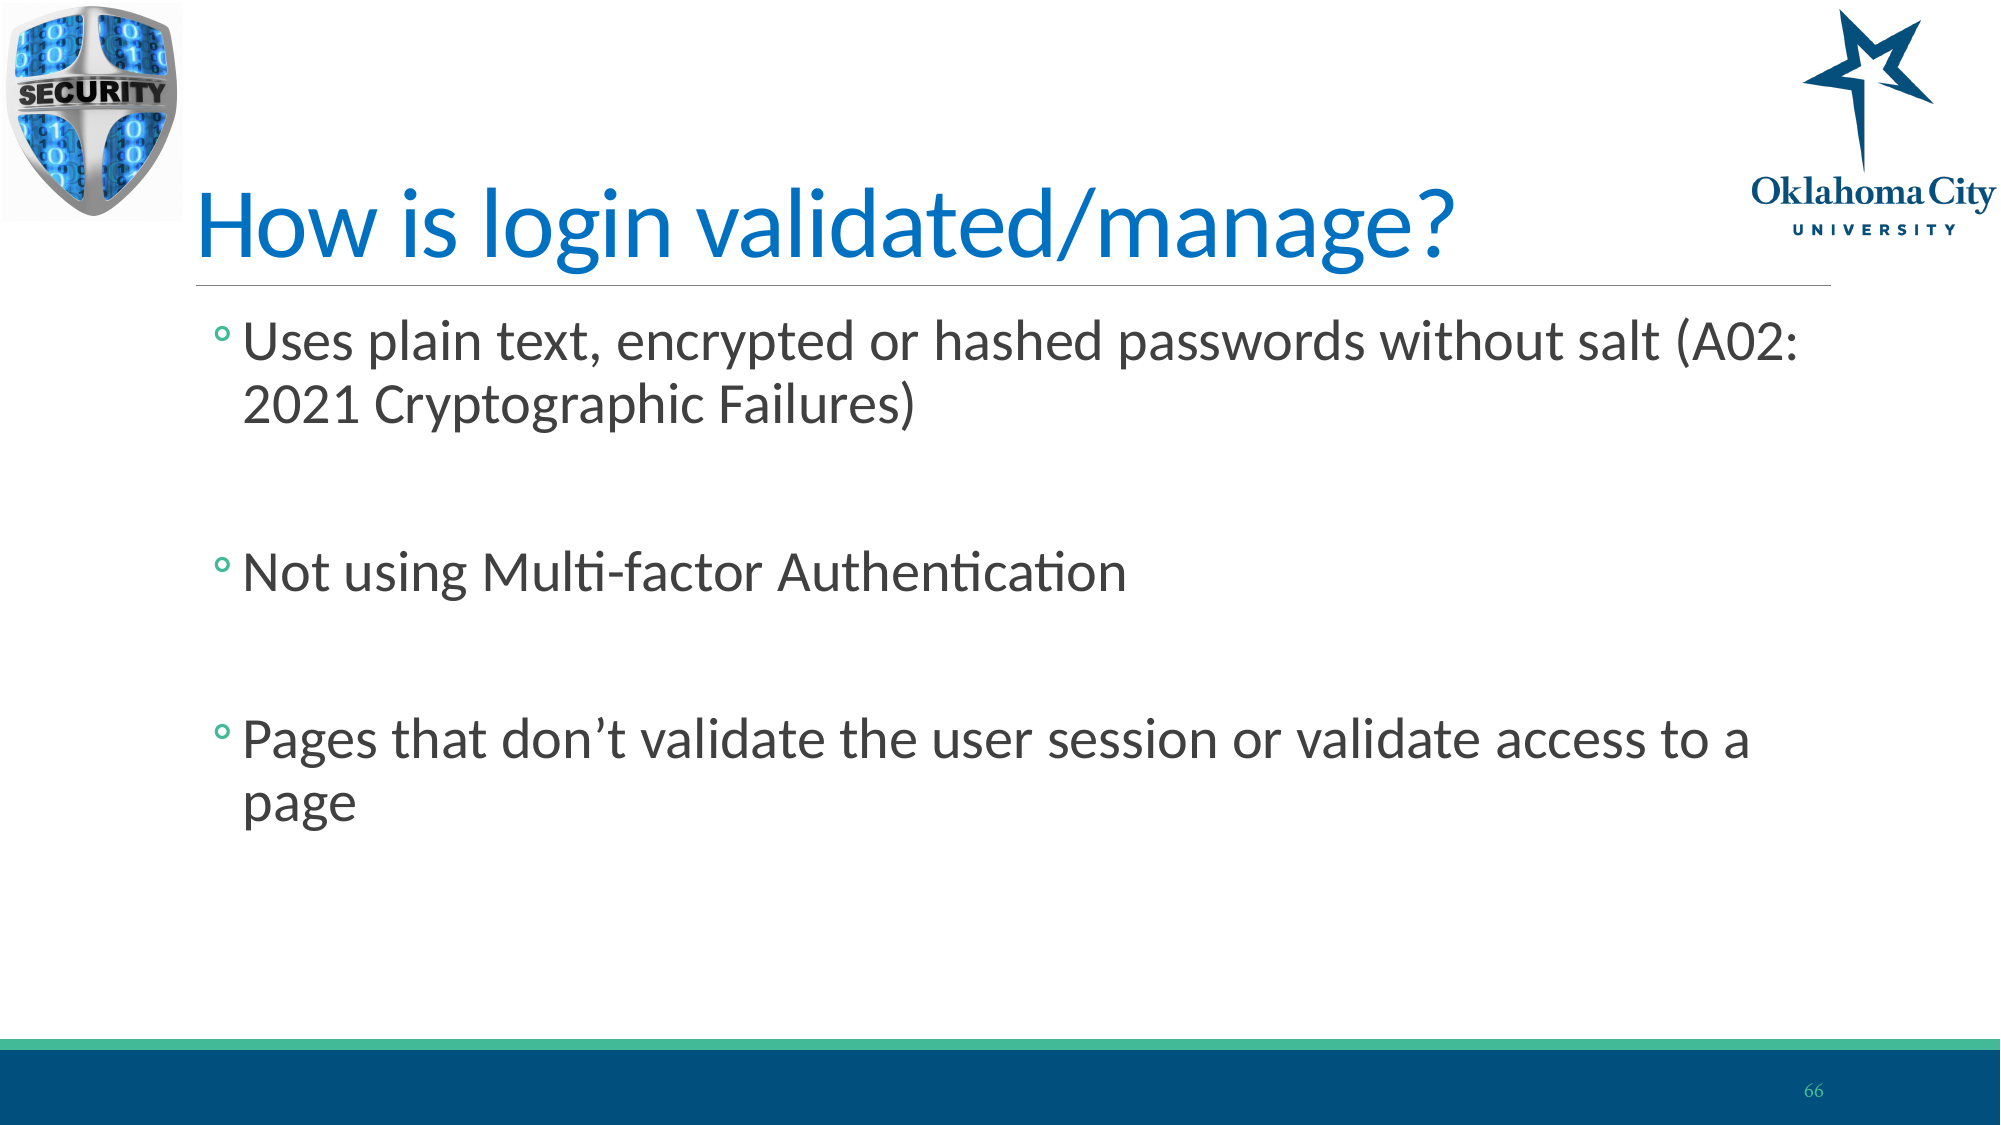

# How is login validated/manage?
Uses plain text, encrypted or hashed passwords without salt (A02: 2021 Cryptographic Failures)

Not using Multi-factor Authentication

Pages that don’t validate the user session or validate access to a page
66